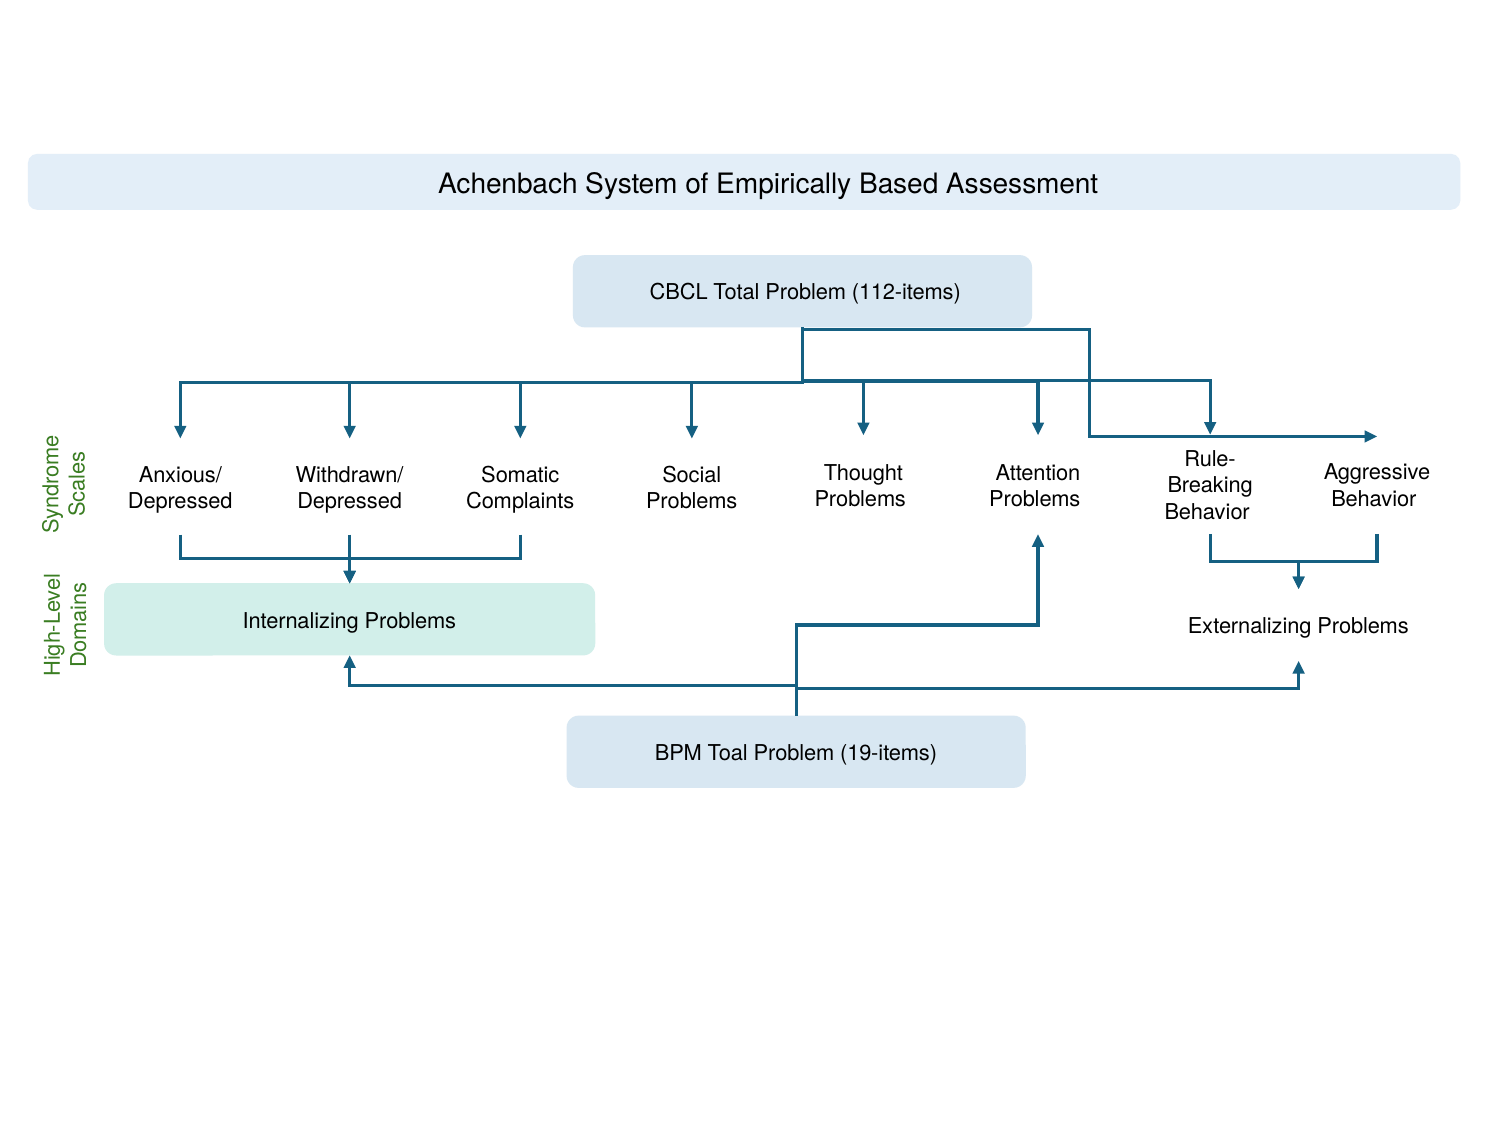

Achenbach System of Empirically Based Assessment
 CBCL Total Problem (112-items)
Rule-Breaking Behavior
Aggressive Behavior
Thought Problems
Attention Problems
Anxious/ Depressed
Withdrawn/ Depressed
Somatic Complaints
Social Problems
Syndrome Scales
Internalizing Problems
Externalizing Problems
High-Level Domains
BPM Toal Problem (19-items)